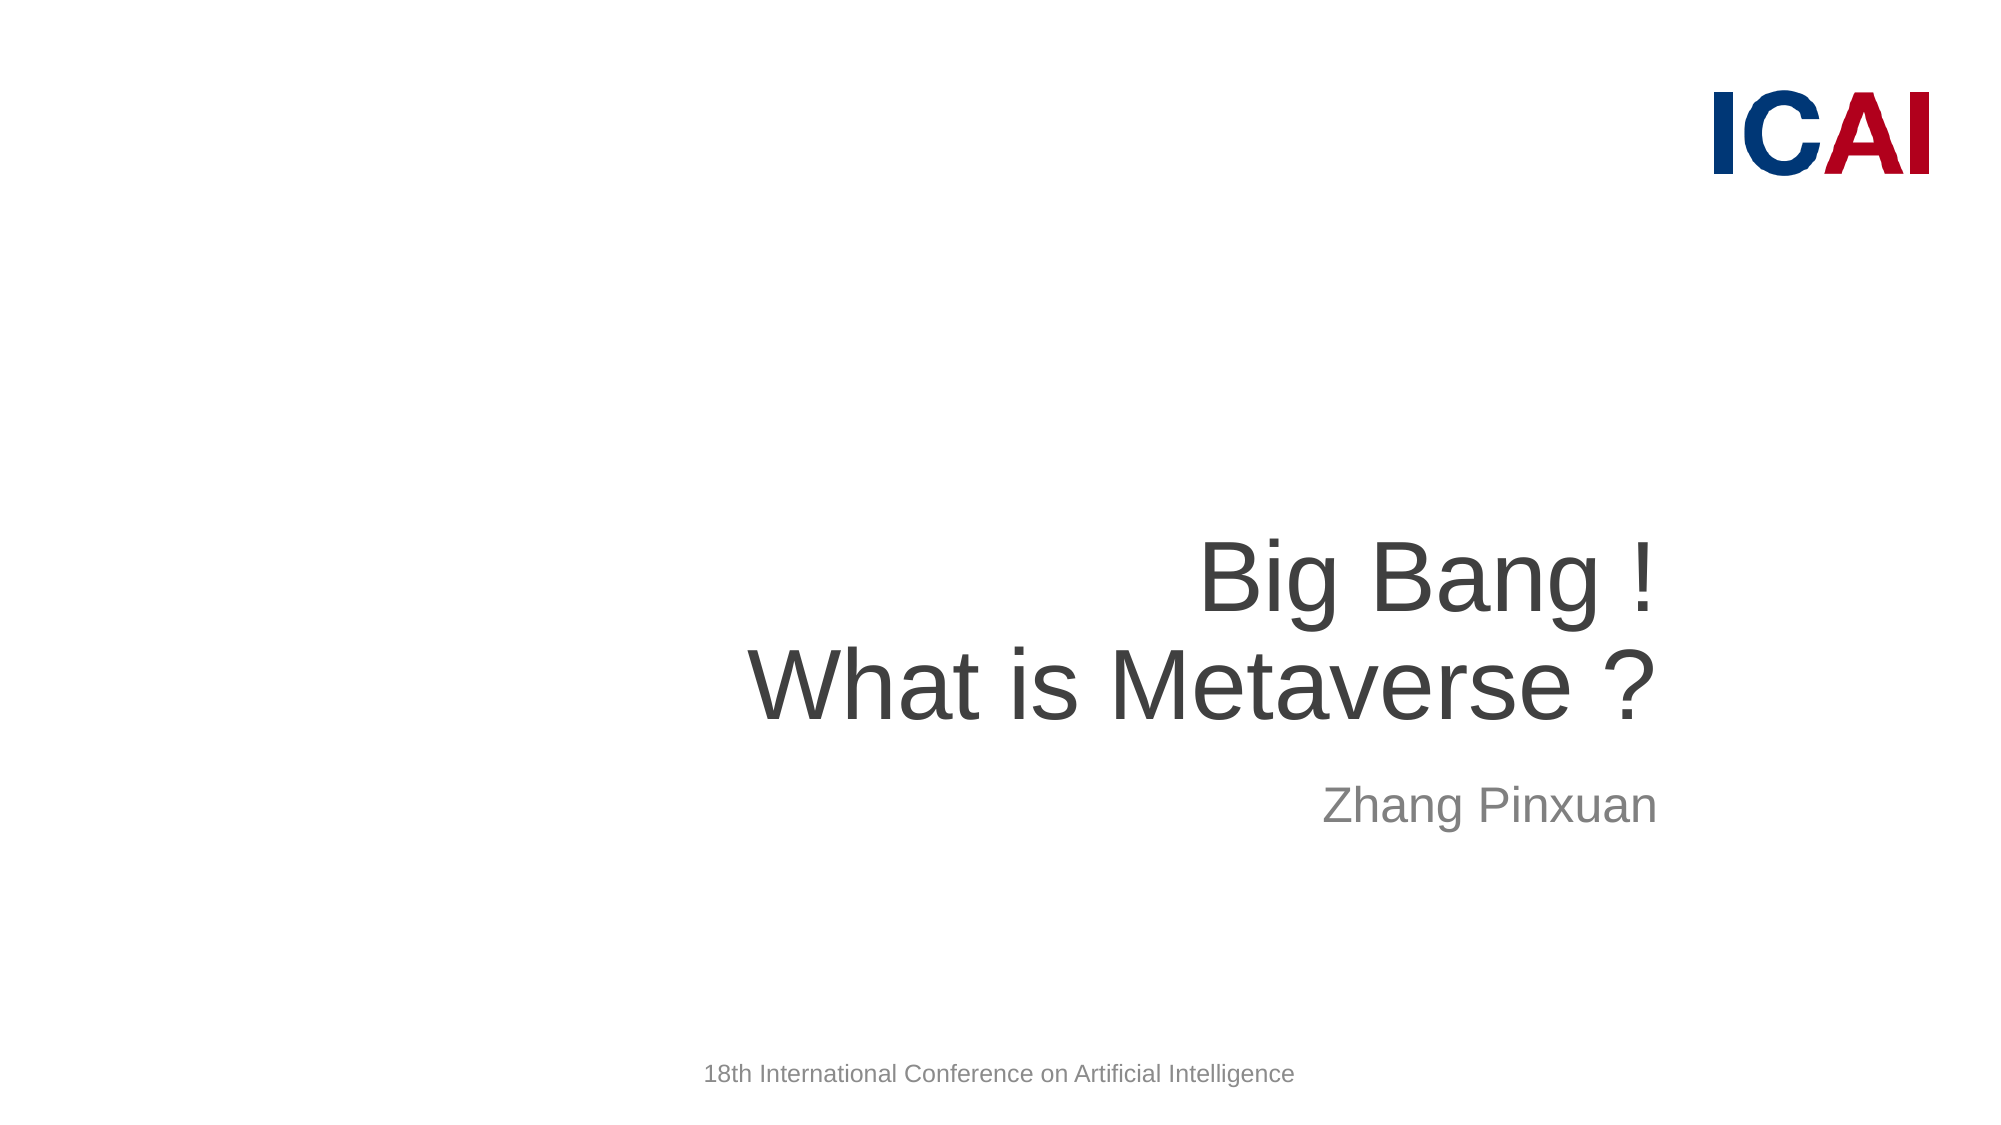

# Big Bang ! What is Metaverse ?
Zhang Pinxuan
18th International Conference on Artificial Intelligence